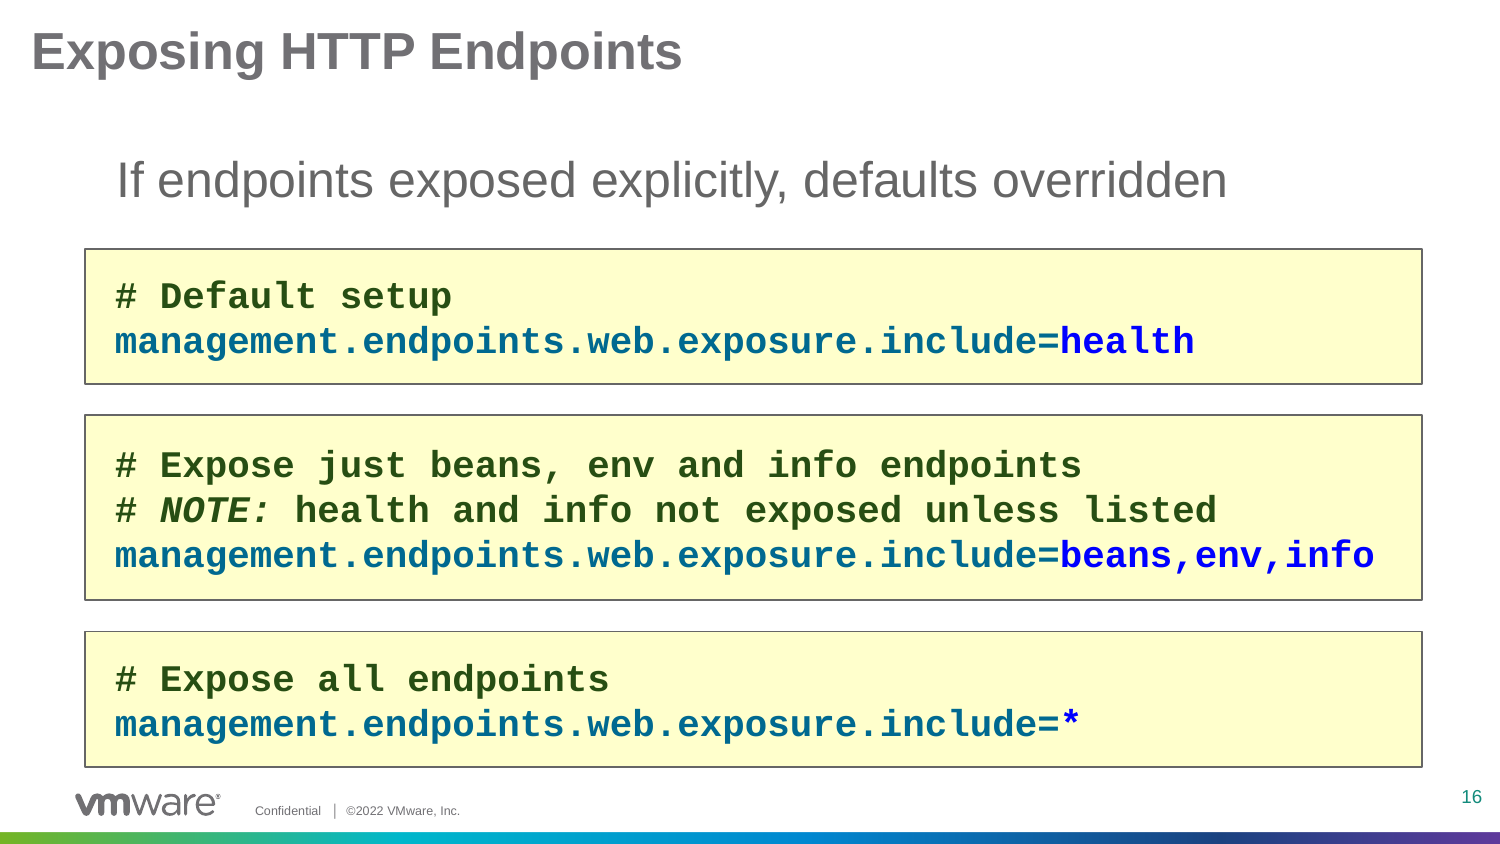

# Exposing HTTP Endpoints
If endpoints exposed explicitly, defaults overridden
# Default setup
management.endpoints.web.exposure.include=health
# Expose just beans, env and info endpoints
# NOTE: health and info not exposed unless listed
management.endpoints.web.exposure.include=beans,env,info
# Expose all endpoints
management.endpoints.web.exposure.include=*
16